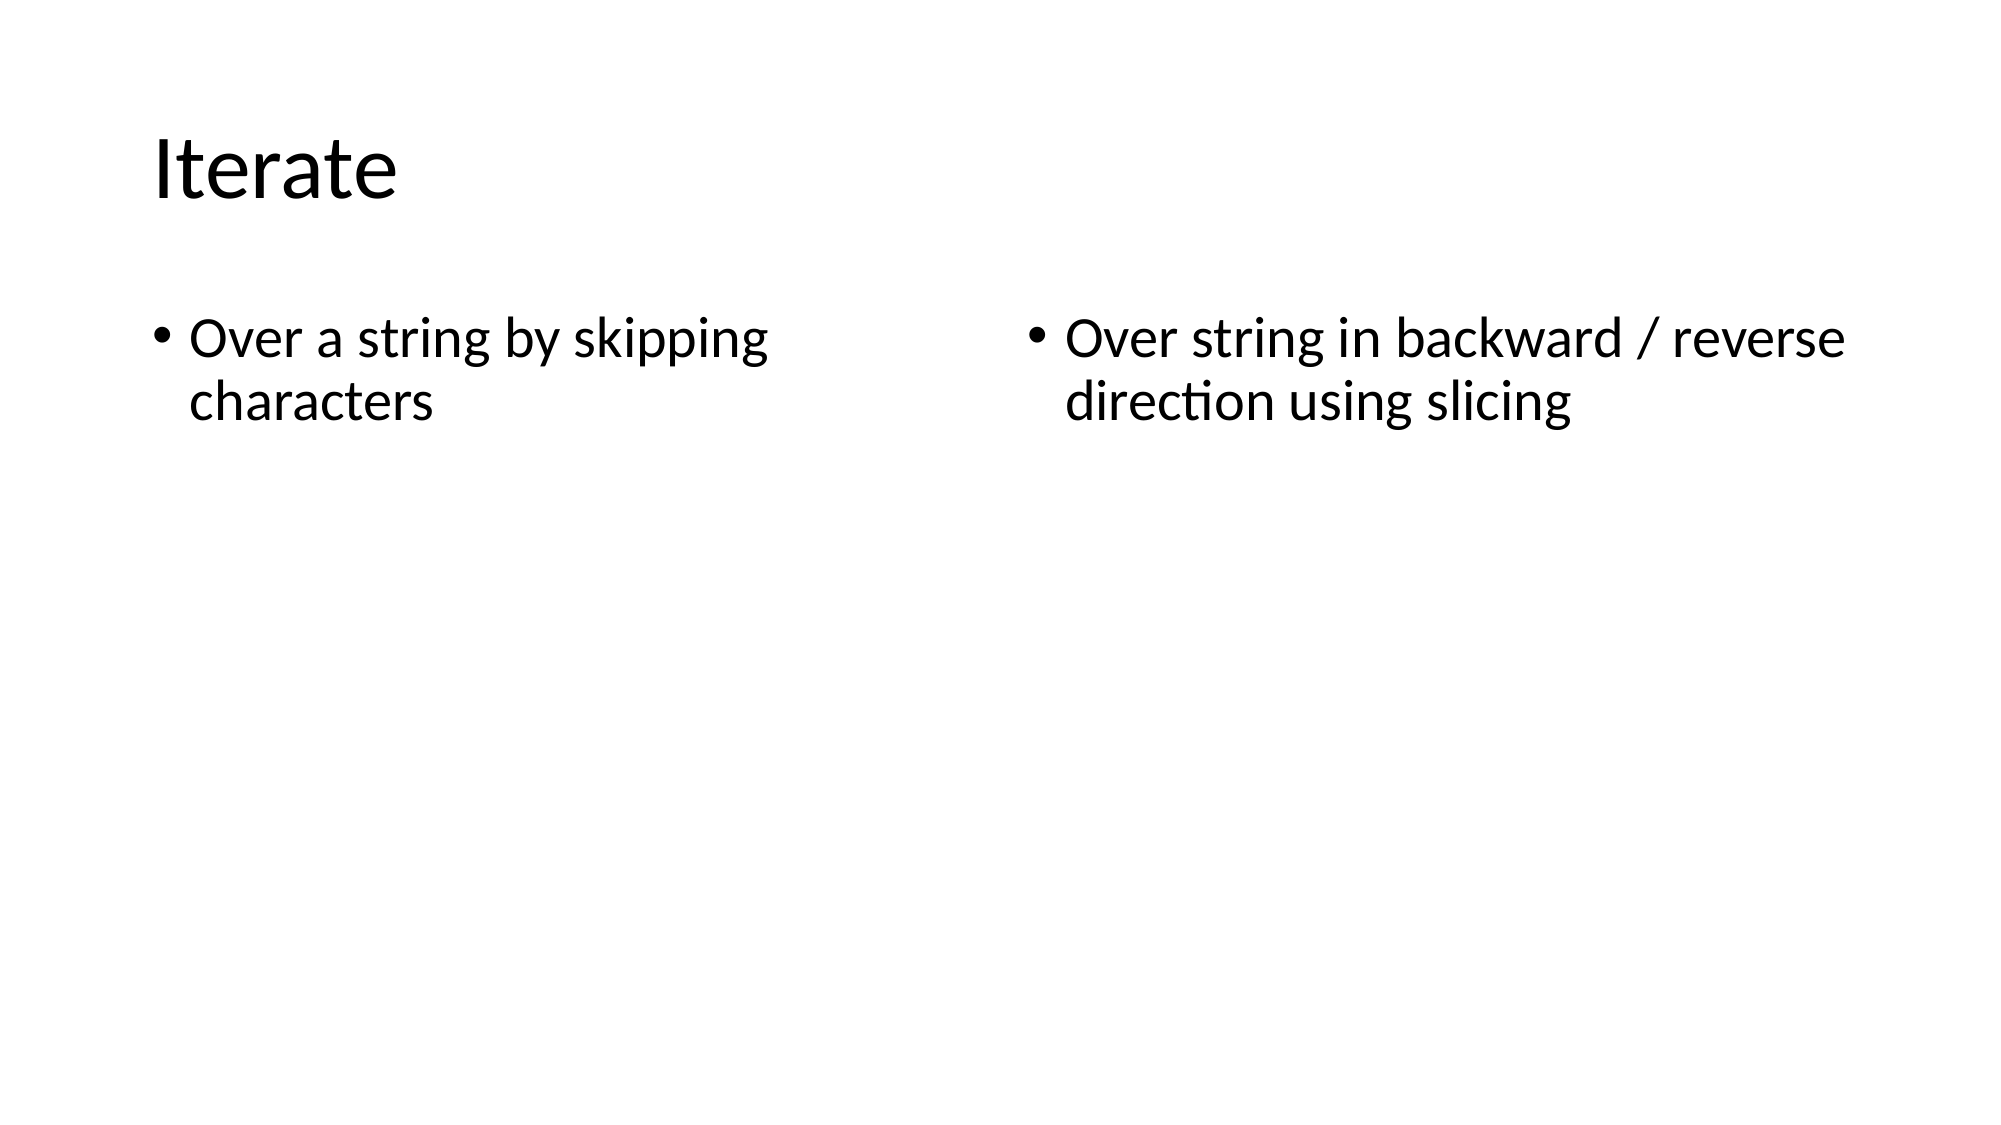

# Iterate
Over a string by skipping characters
Over string in backward / reverse direction using slicing